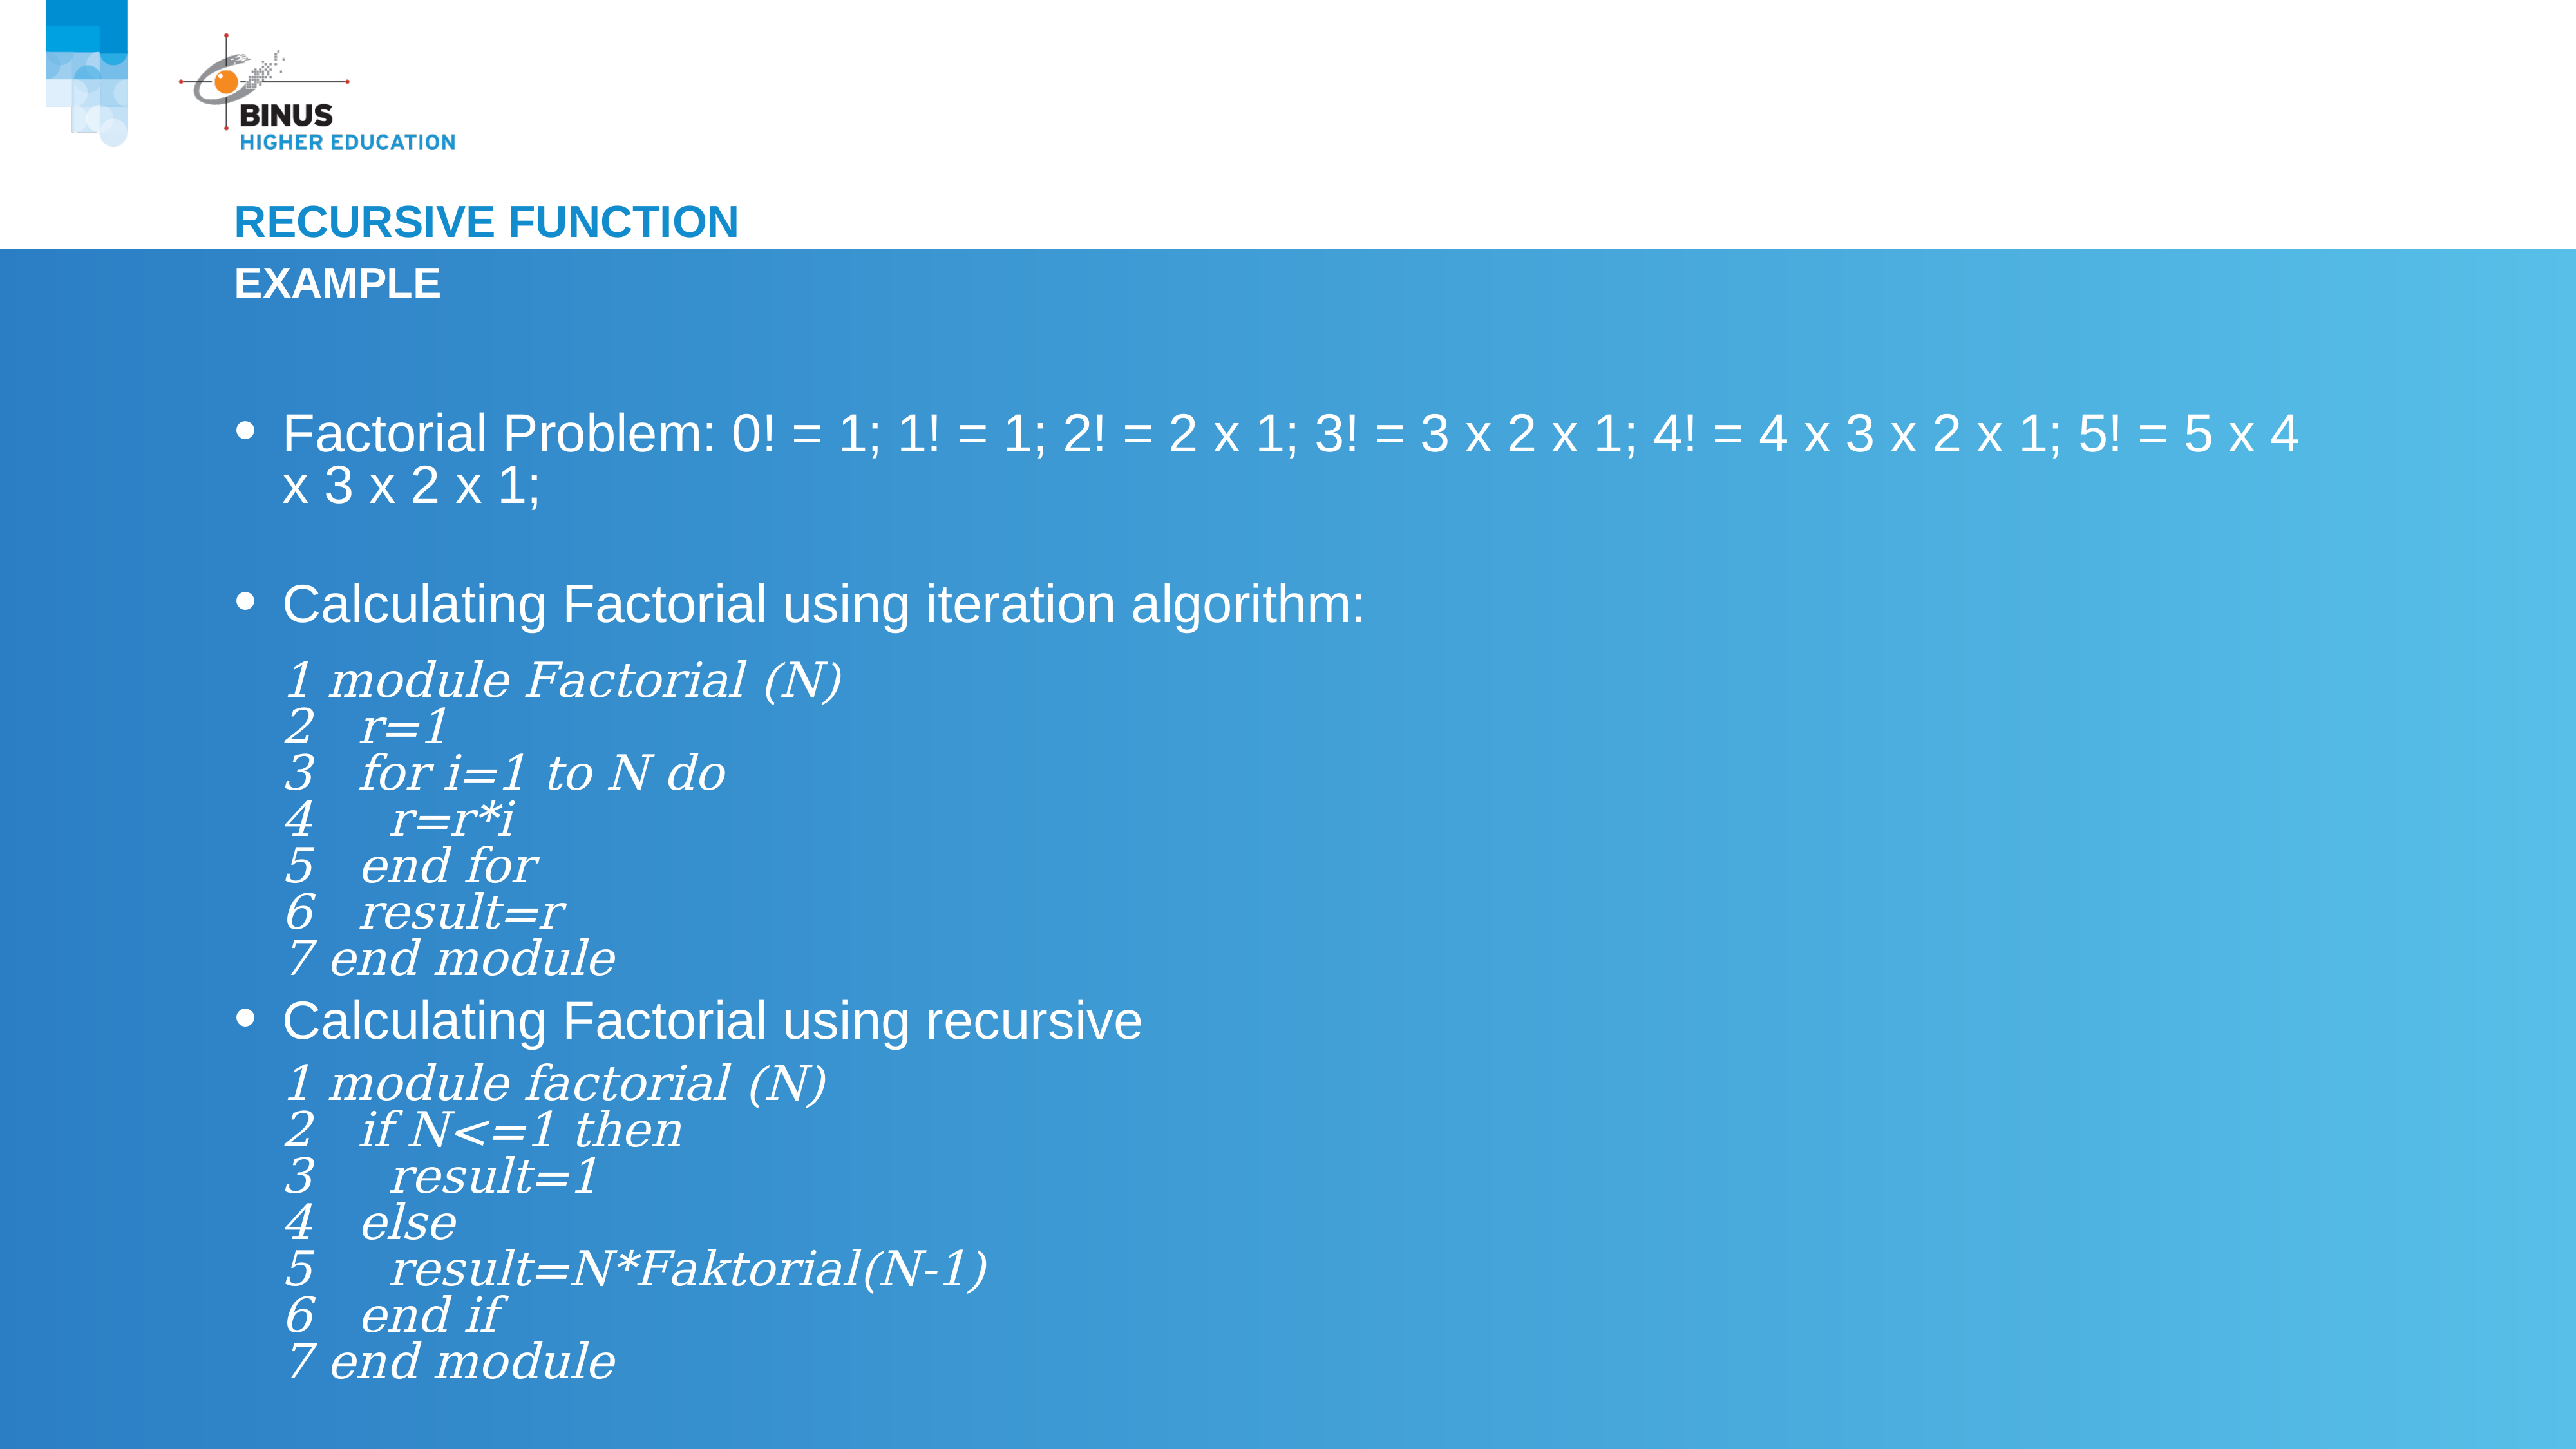

# Recursive function
Example
Factorial Problem: 0! = 1; 1! = 1; 2! = 2 x 1; 3! = 3 x 2 x 1; 4! = 4 x 3 x 2 x 1; 5! = 5 x 4 x 3 x 2 x 1;

Calculating Factorial using iteration algorithm:

Calculating Factorial using recursive
1 module Factorial (N)
2   r=1
3   for i=1 to N do
4     r=r*i
5   end for
6   result=r
7 end module
1 module factorial (N)
2   if N<=1 then
3     result=1
4   else
5     result=N*Faktorial(N-1)
6   end if
7 end module